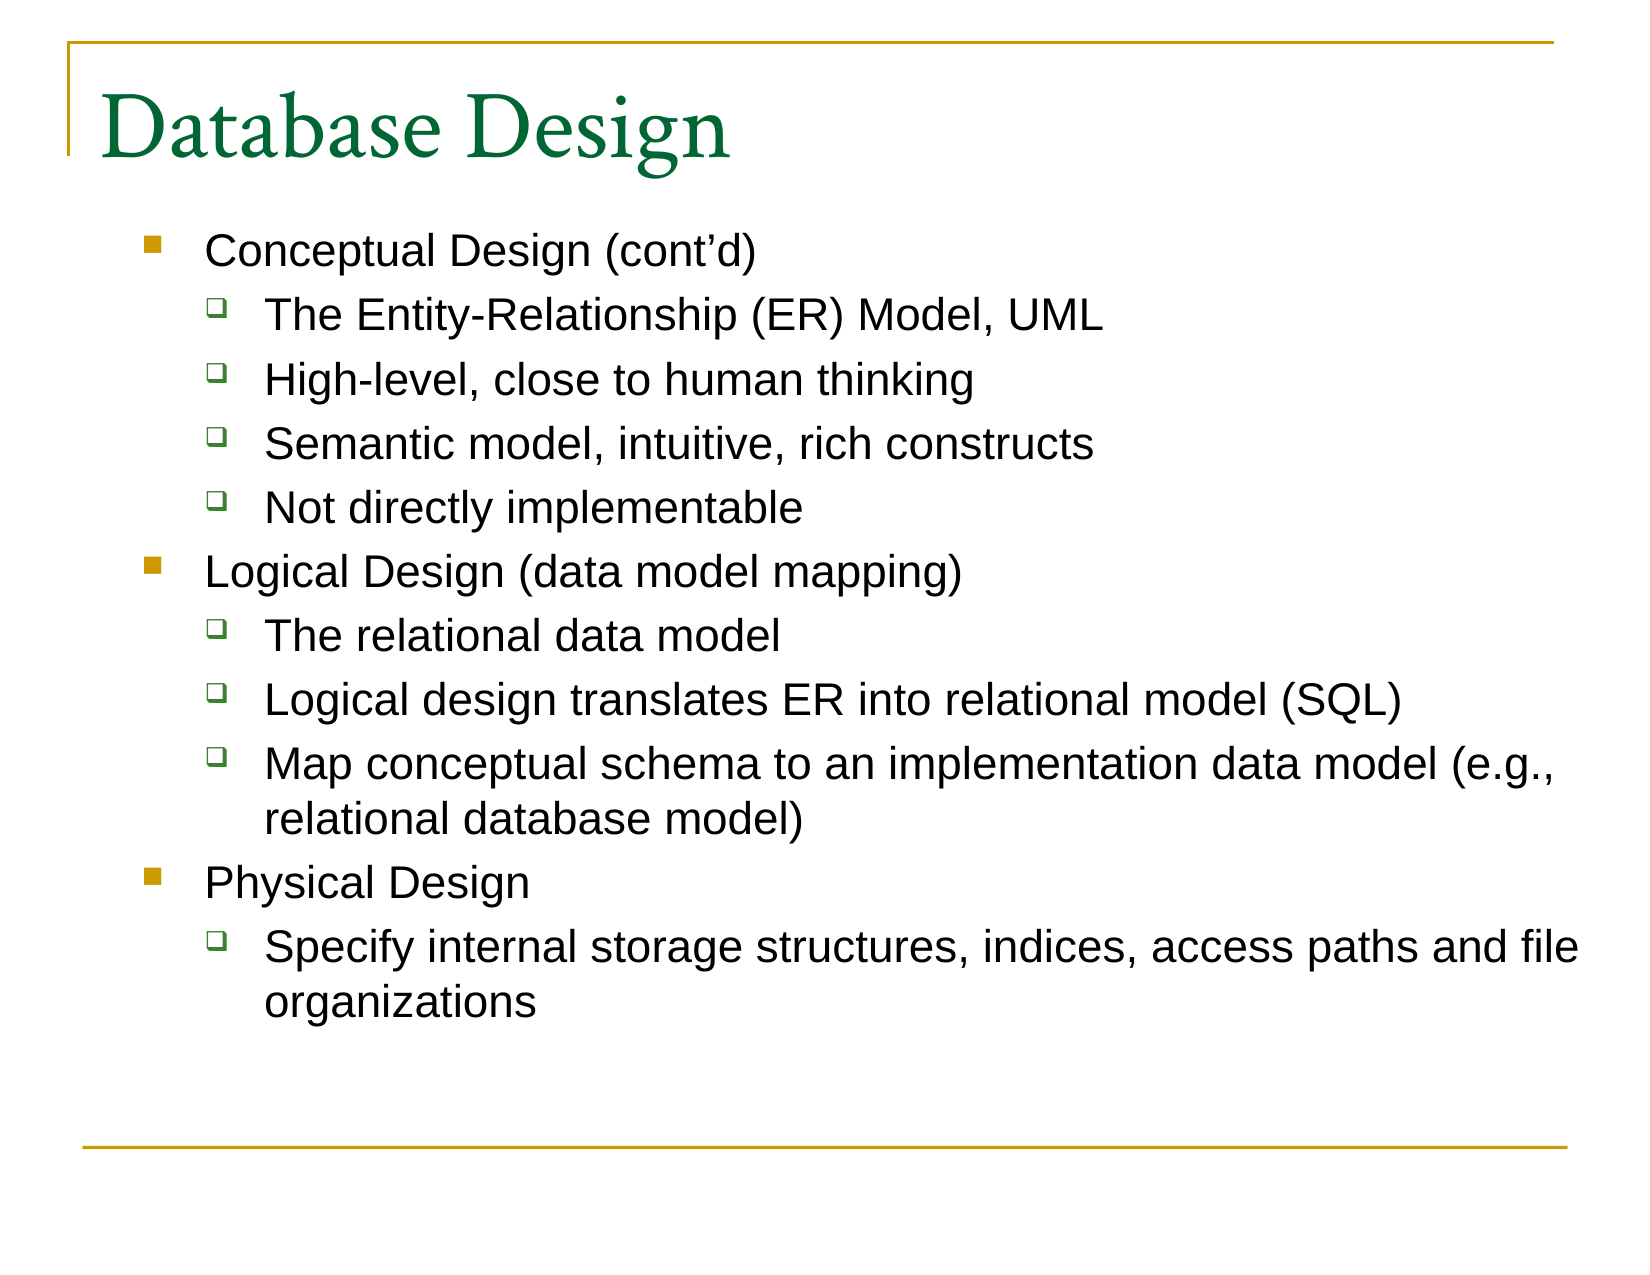

# Database Design
Conceptual Design (cont’d)
The Entity-Relationship (ER) Model, UML
High-level, close to human thinking
Semantic model, intuitive, rich constructs
Not directly implementable
Logical Design (data model mapping)
The relational data model
Logical design translates ER into relational model (SQL)
Map conceptual schema to an implementation data model (e.g., relational database model)
Physical Design
Specify internal storage structures, indices, access paths and file organizations